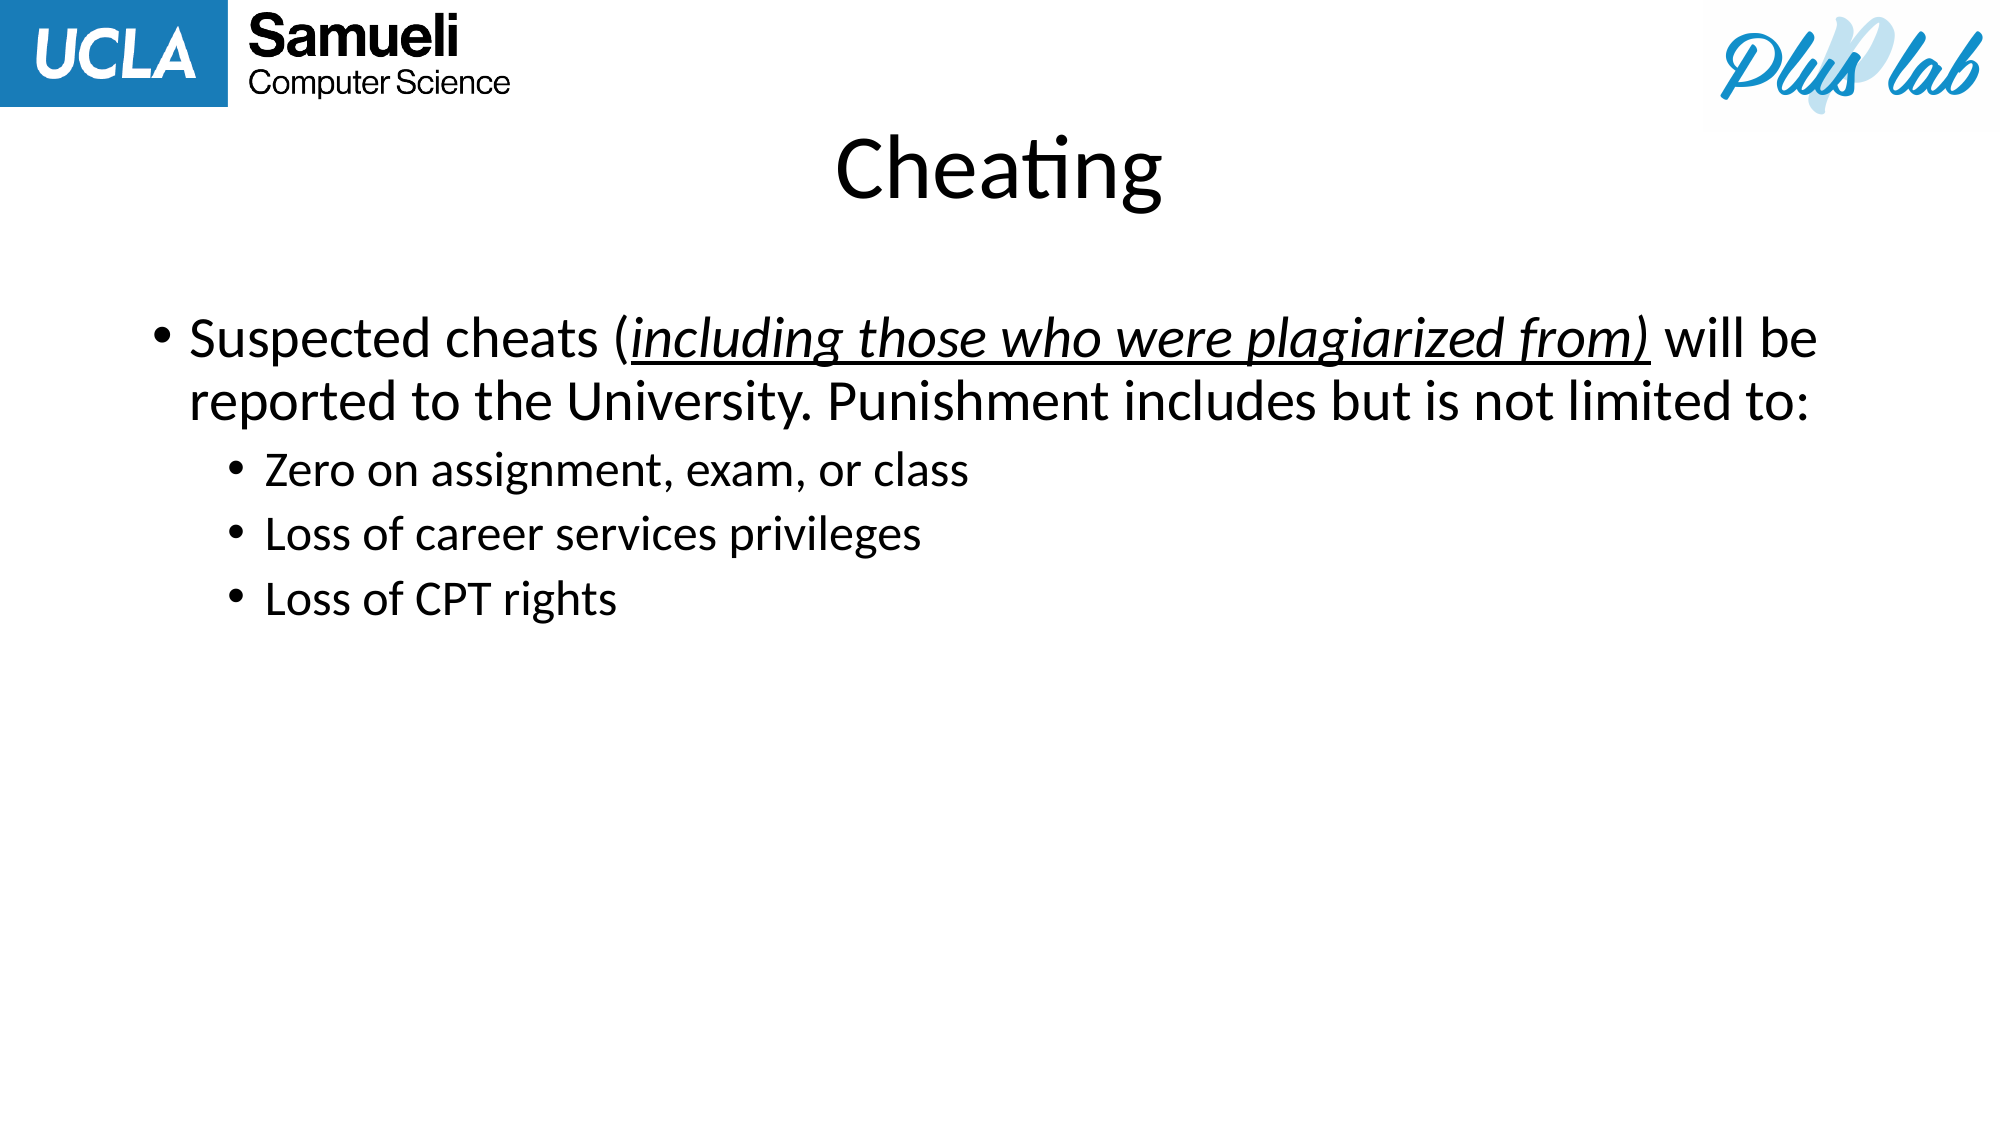

# Cheating
Suspected cheats (including those who were plagiarized from) will be reported to the University. Punishment includes but is not limited to:
Zero on assignment, exam, or class
Loss of career services privileges
Loss of CPT rights